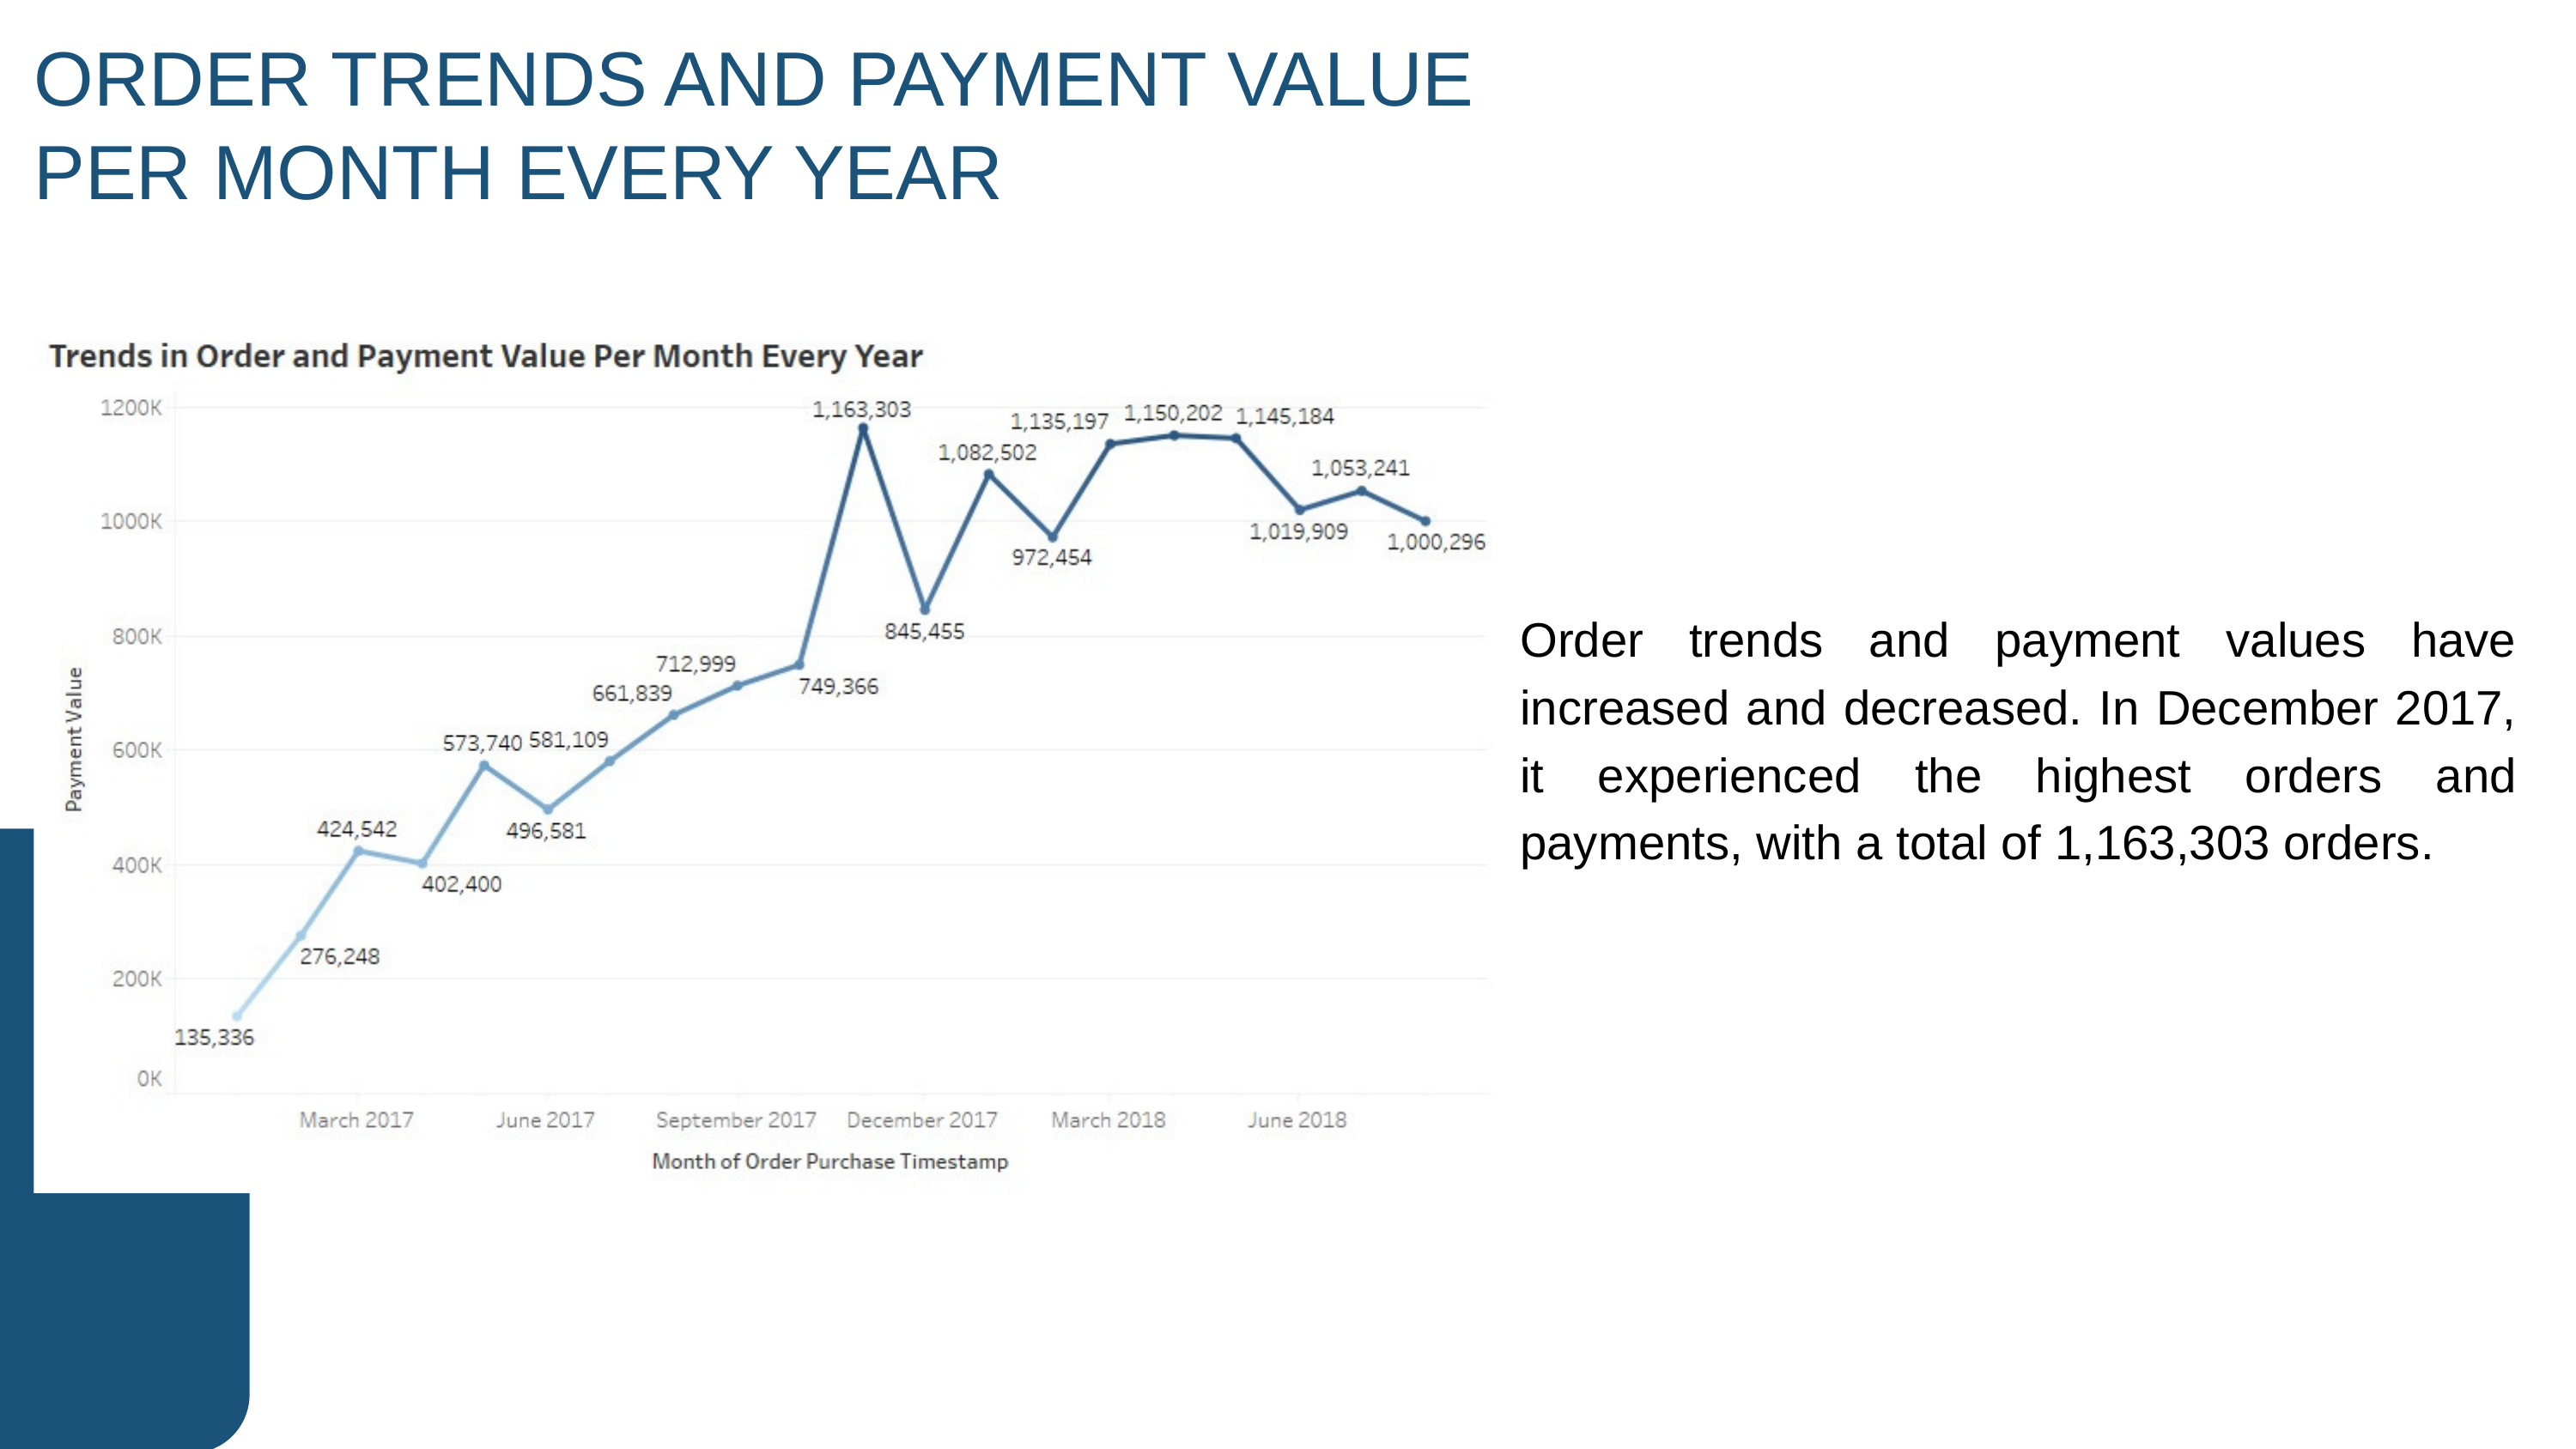

ORDER TRENDS AND PAYMENT VALUE PER MONTH EVERY YEAR

Order trends and payment values ​​have increased and decreased. In December 2017, it experienced the highest orders and payments, with a total of 1,163,303 orders.